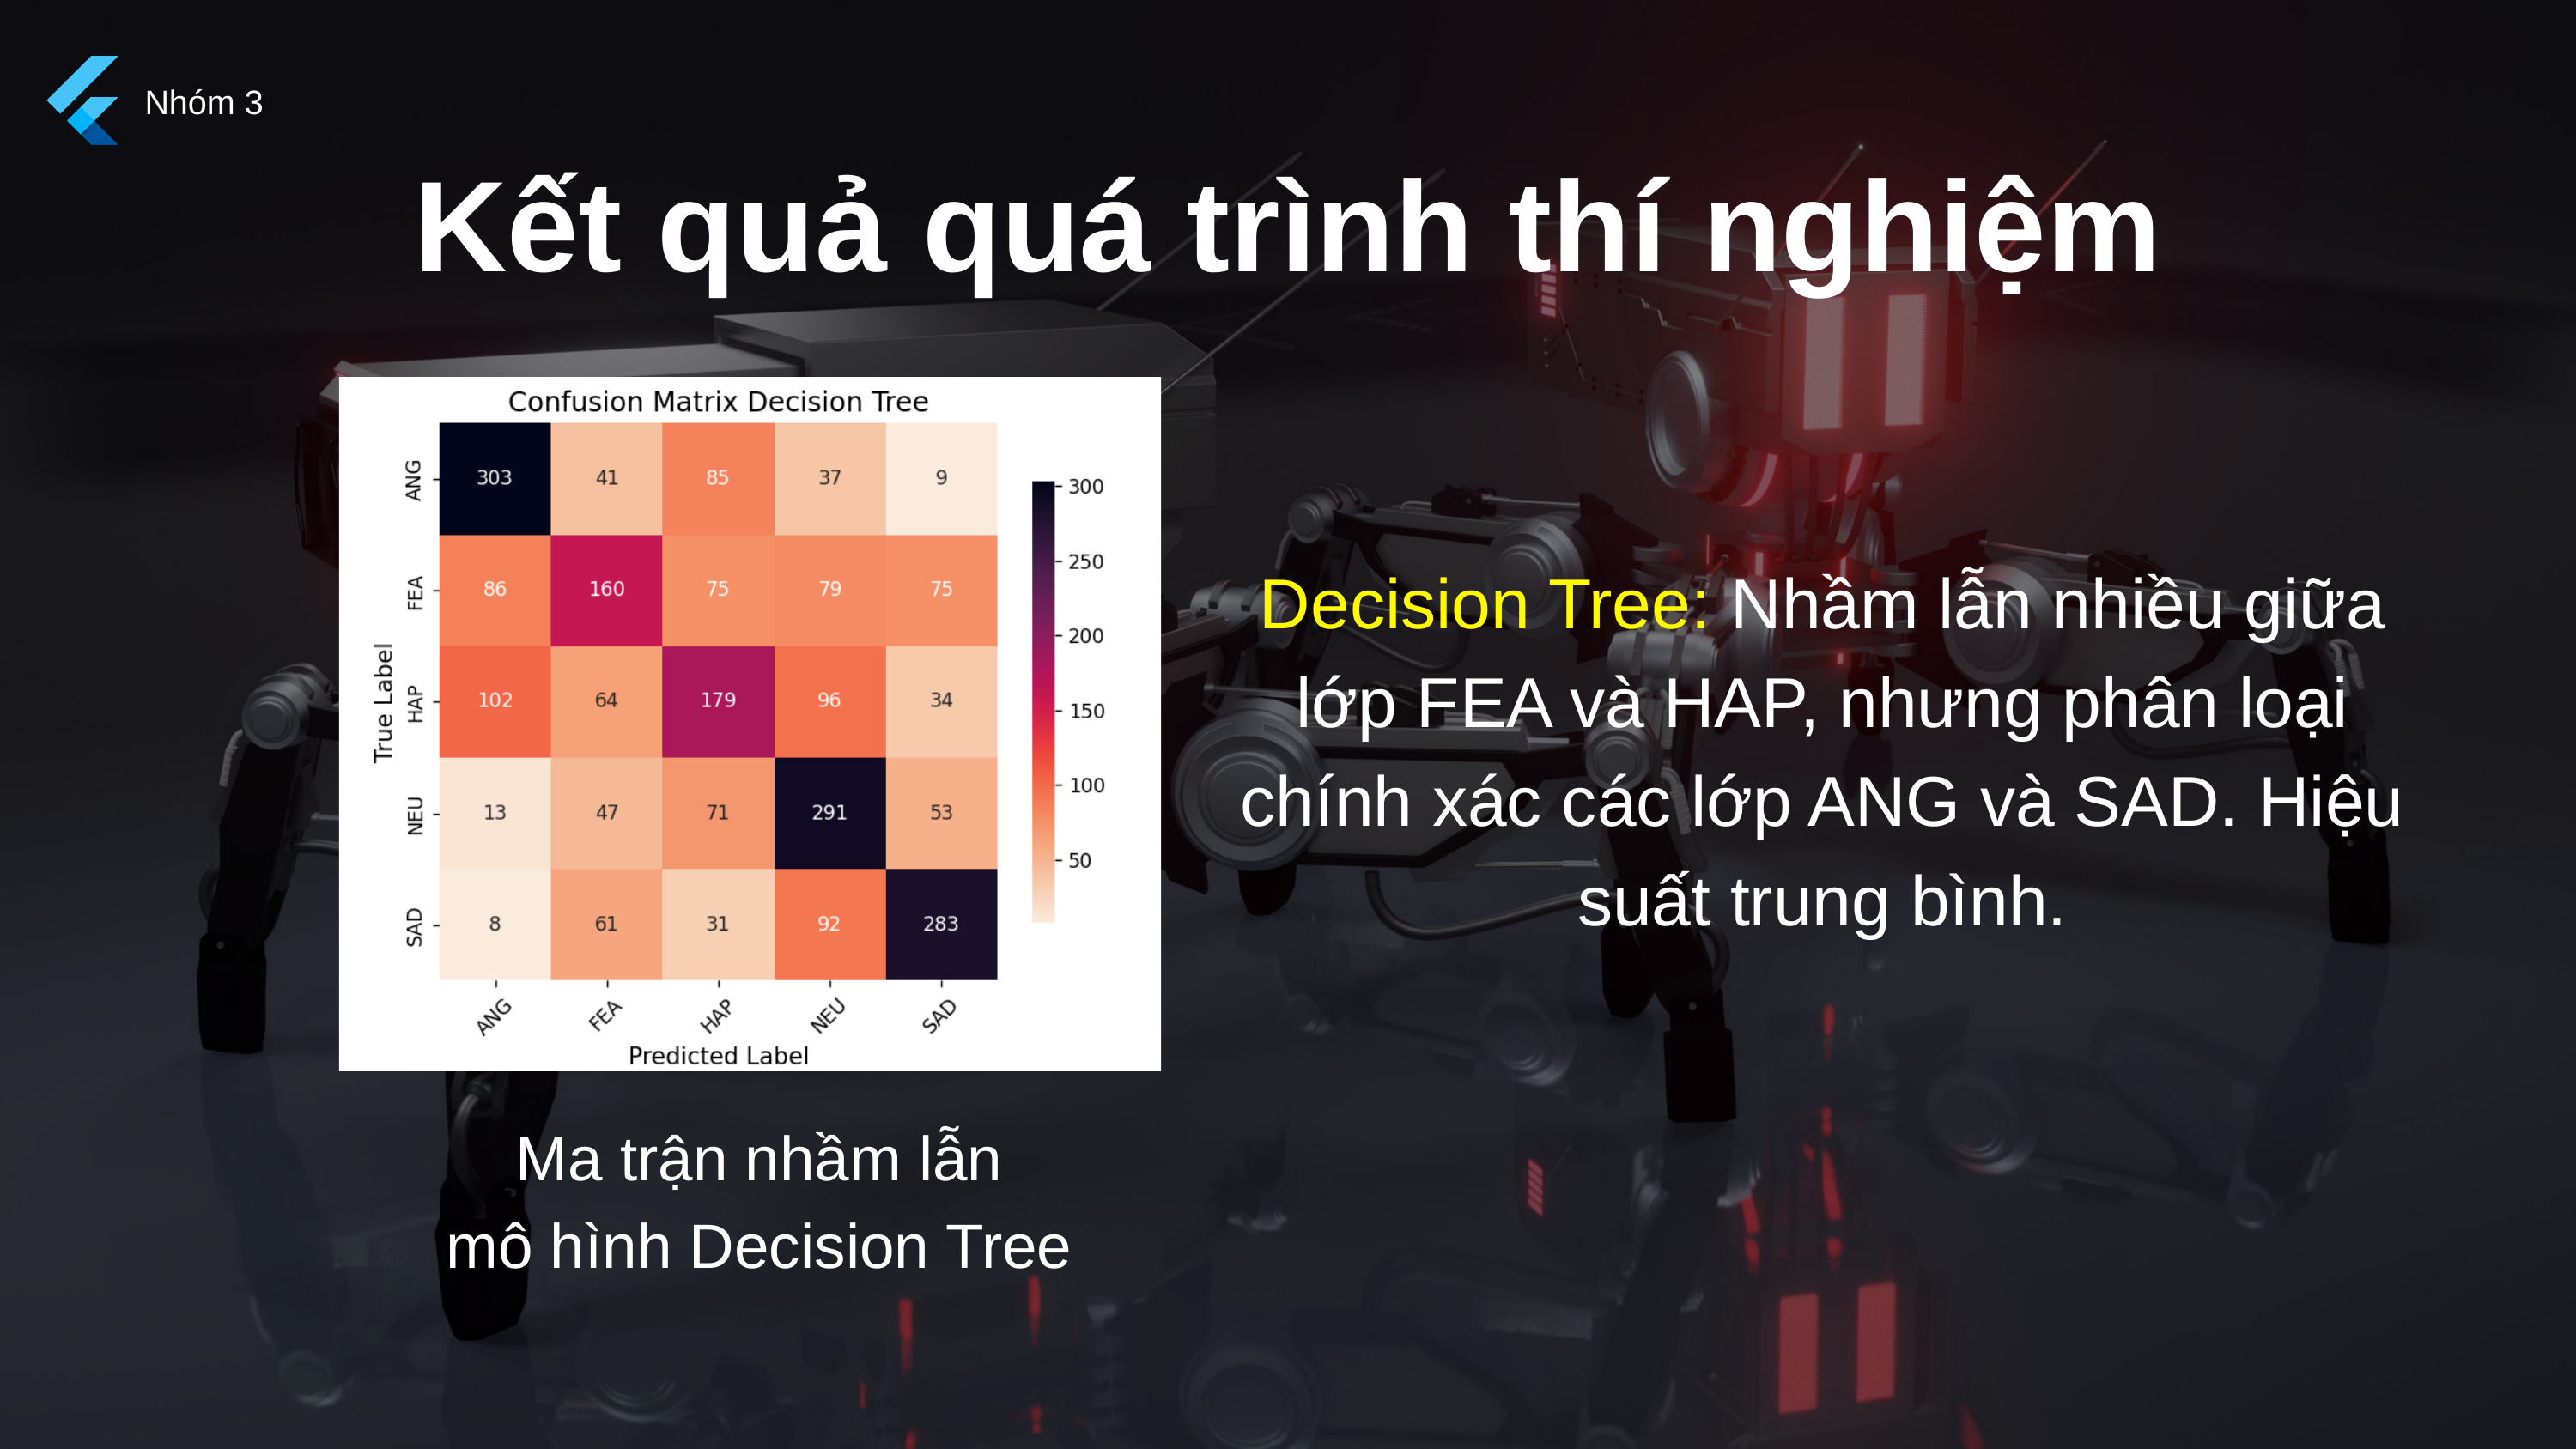

Nhóm 3
Kết quả quá trình thí nghiệm

Decision Tree: Nhầm lẫn nhiều giữa lớp FEA và HAP, nhưng phân loại chính xác các lớp ANG và SAD. Hiệu suất trung bình.
Ma trận nhầm lẫn
mô hình Decision Tree